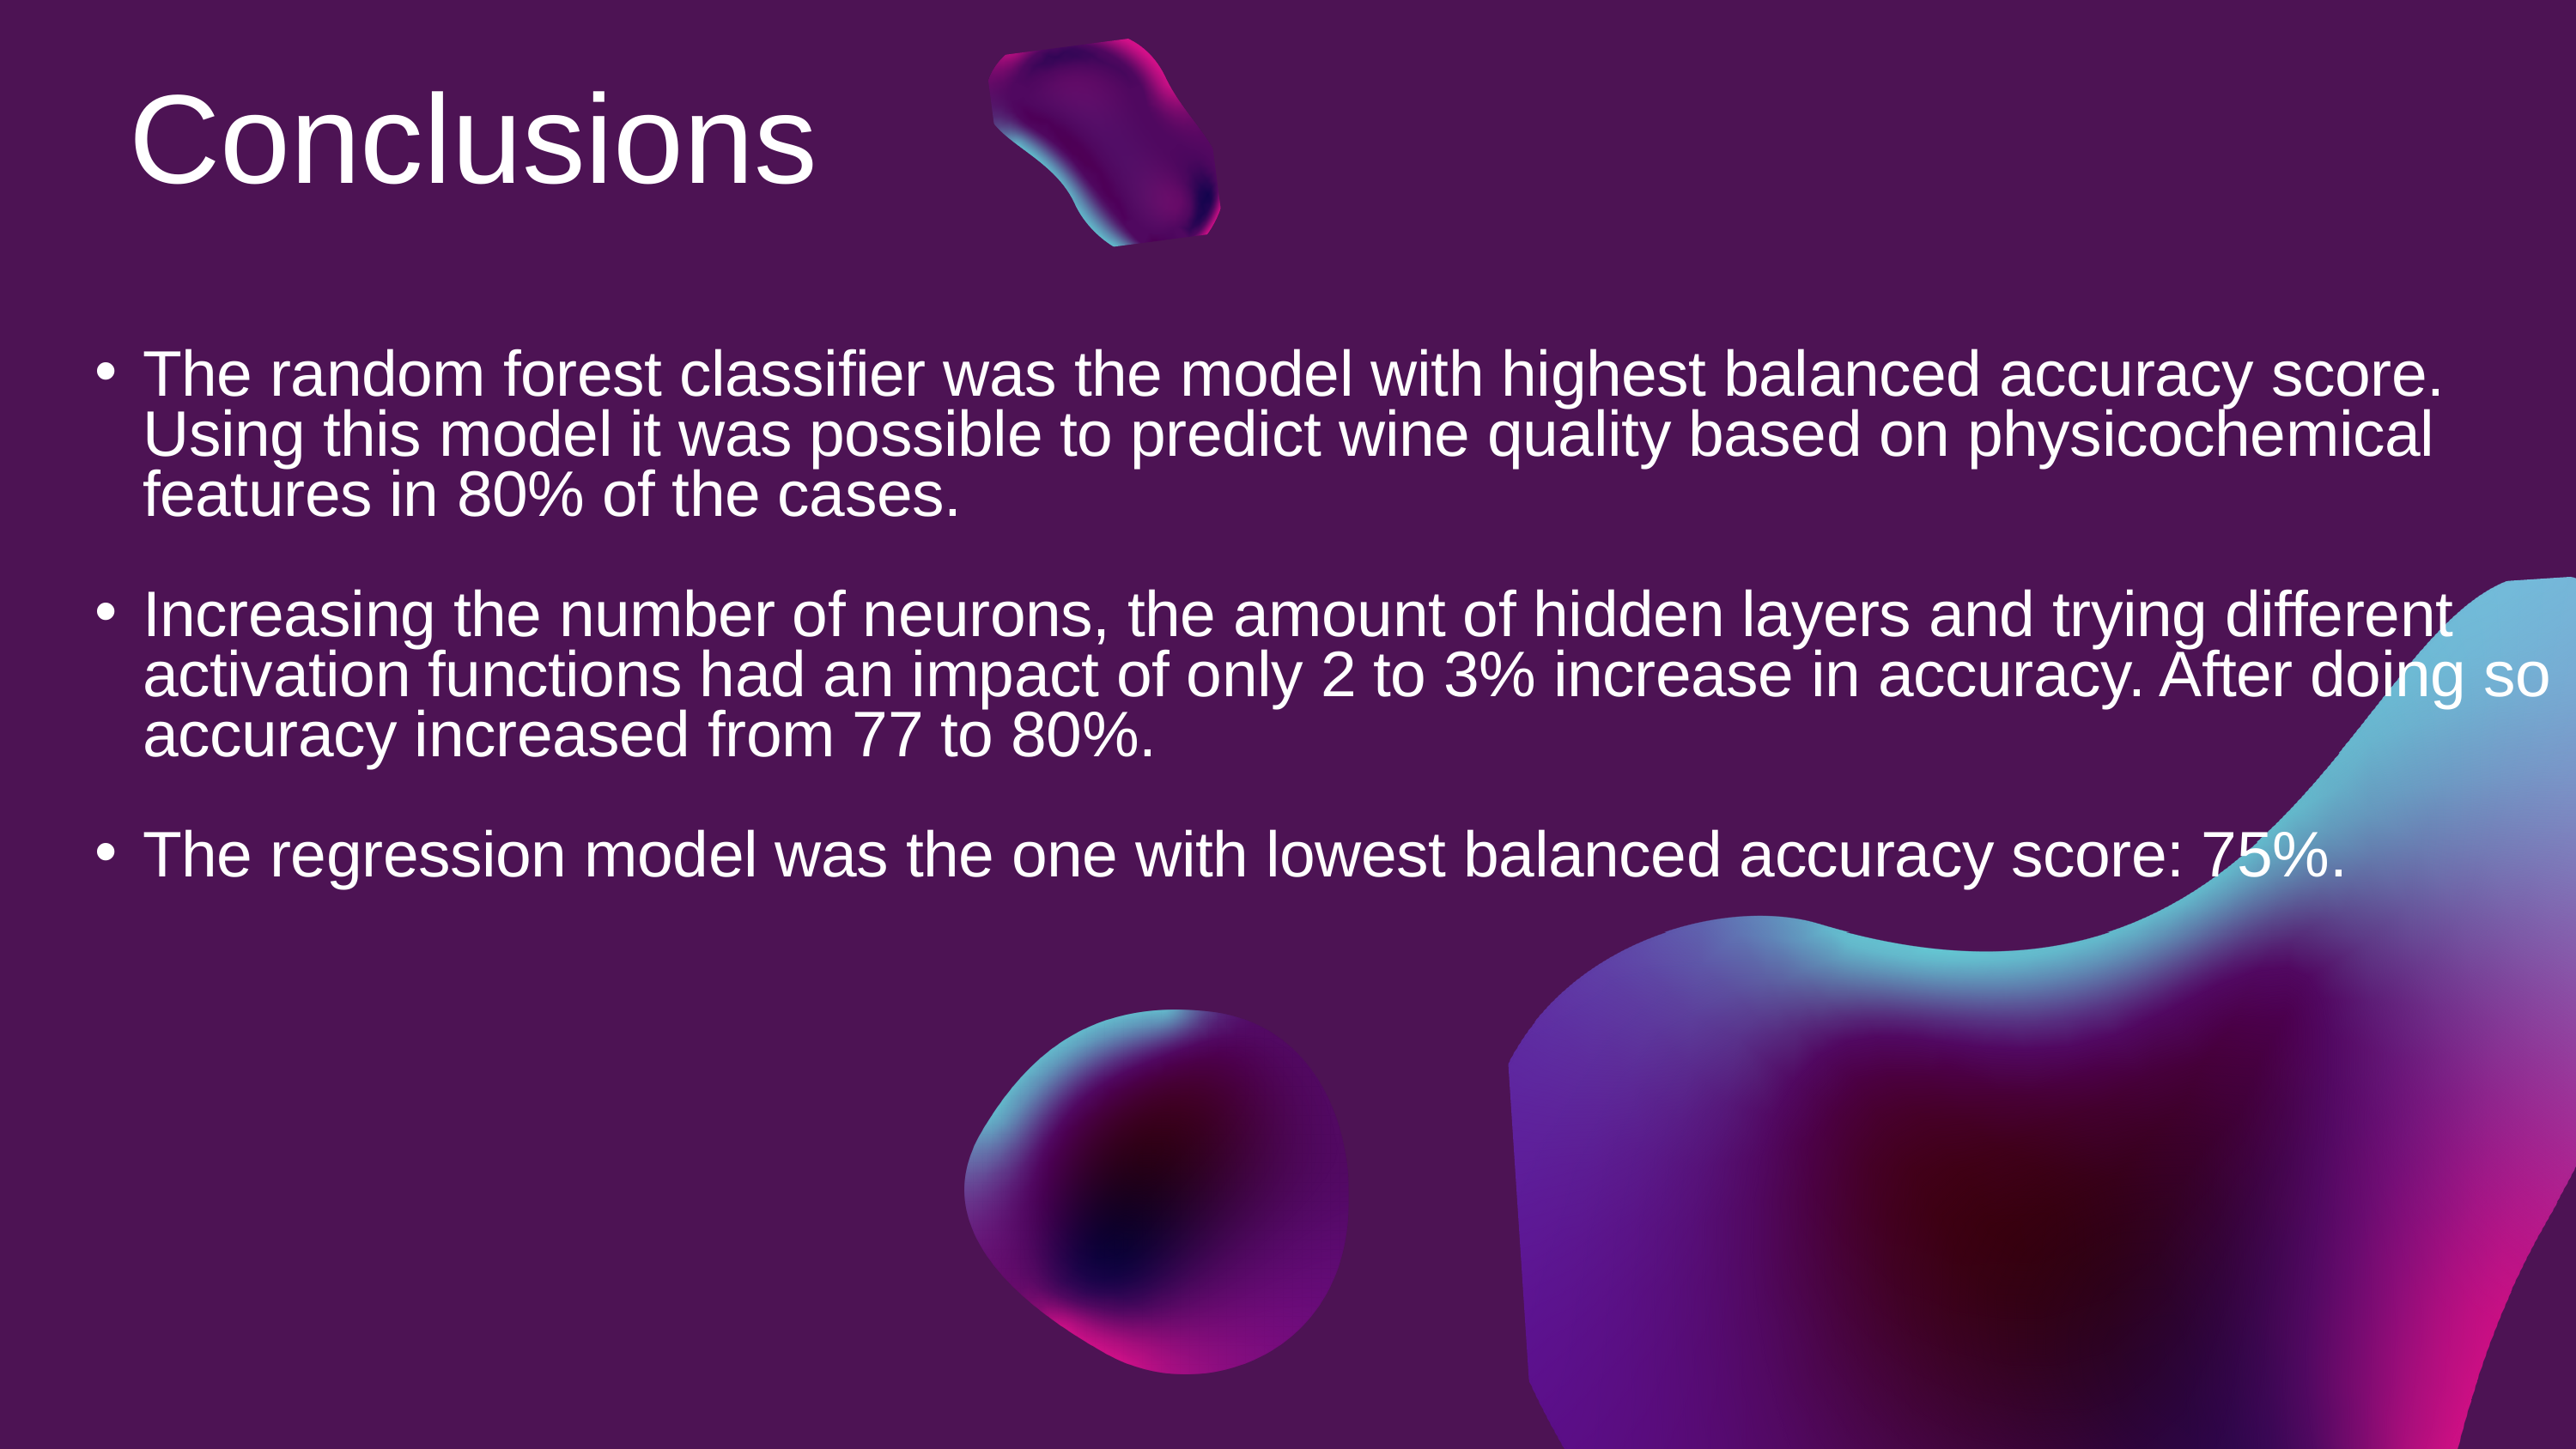

Conclusions
The random forest classifier was the model with highest balanced accuracy score. Using this model it was possible to predict wine quality based on physicochemical features in 80% of the cases.

Increasing the number of neurons, the amount of hidden layers and trying different activation functions had an impact of only 2 to 3% increase in accuracy. After doing so accuracy increased from 77 to 80%.

The regression model was the one with lowest balanced accuracy score: 75%.